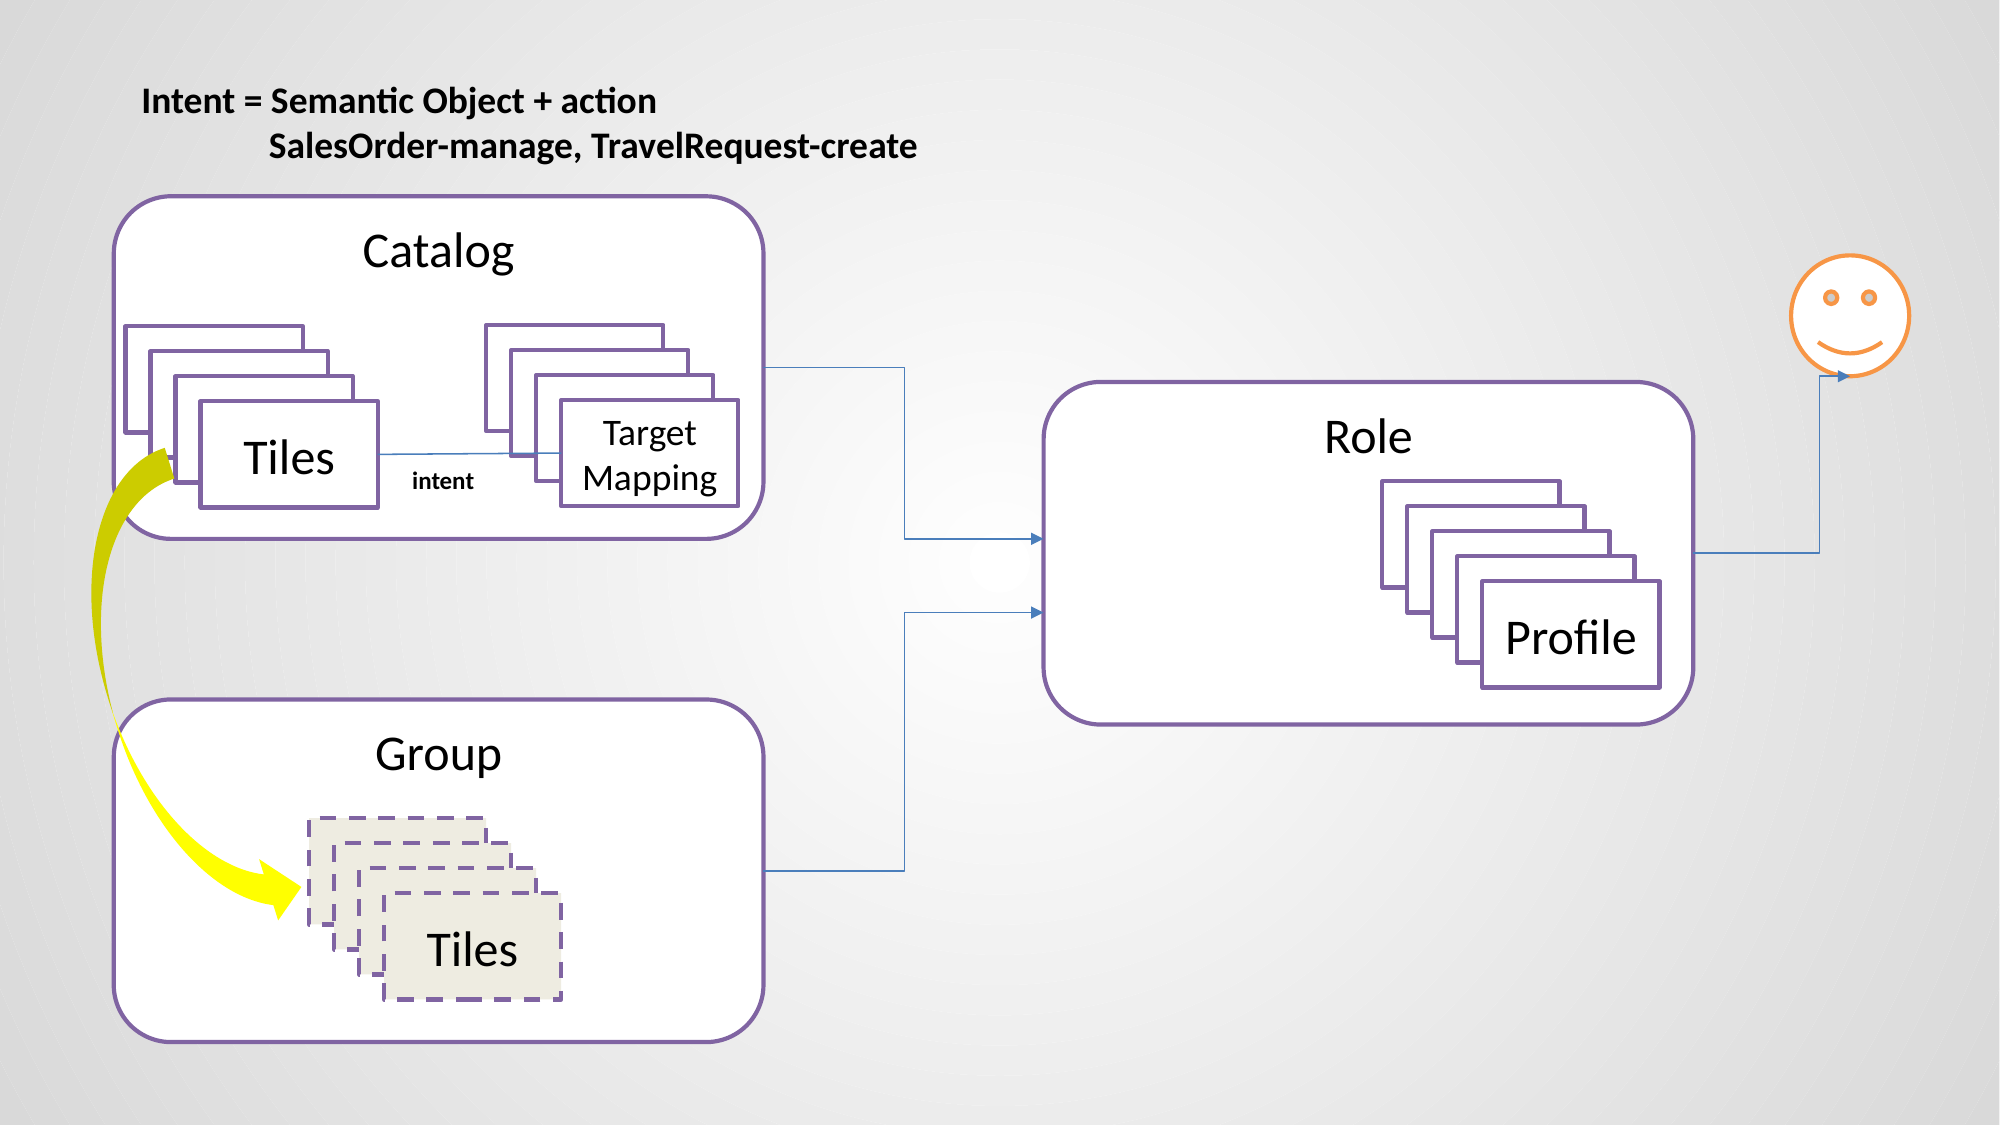

Intent = Semantic Object + action
               SalesOrder-manage, TravelRequest-create
Catalog

Tiles
Tiles
Tiles
Tiles
Tiles
Tiles
Role

Target Mapping
Tiles

intent
Profile
Profile
Profile
Profile
Profile
Group

Tiles
Tiles
Tiles
Tiles